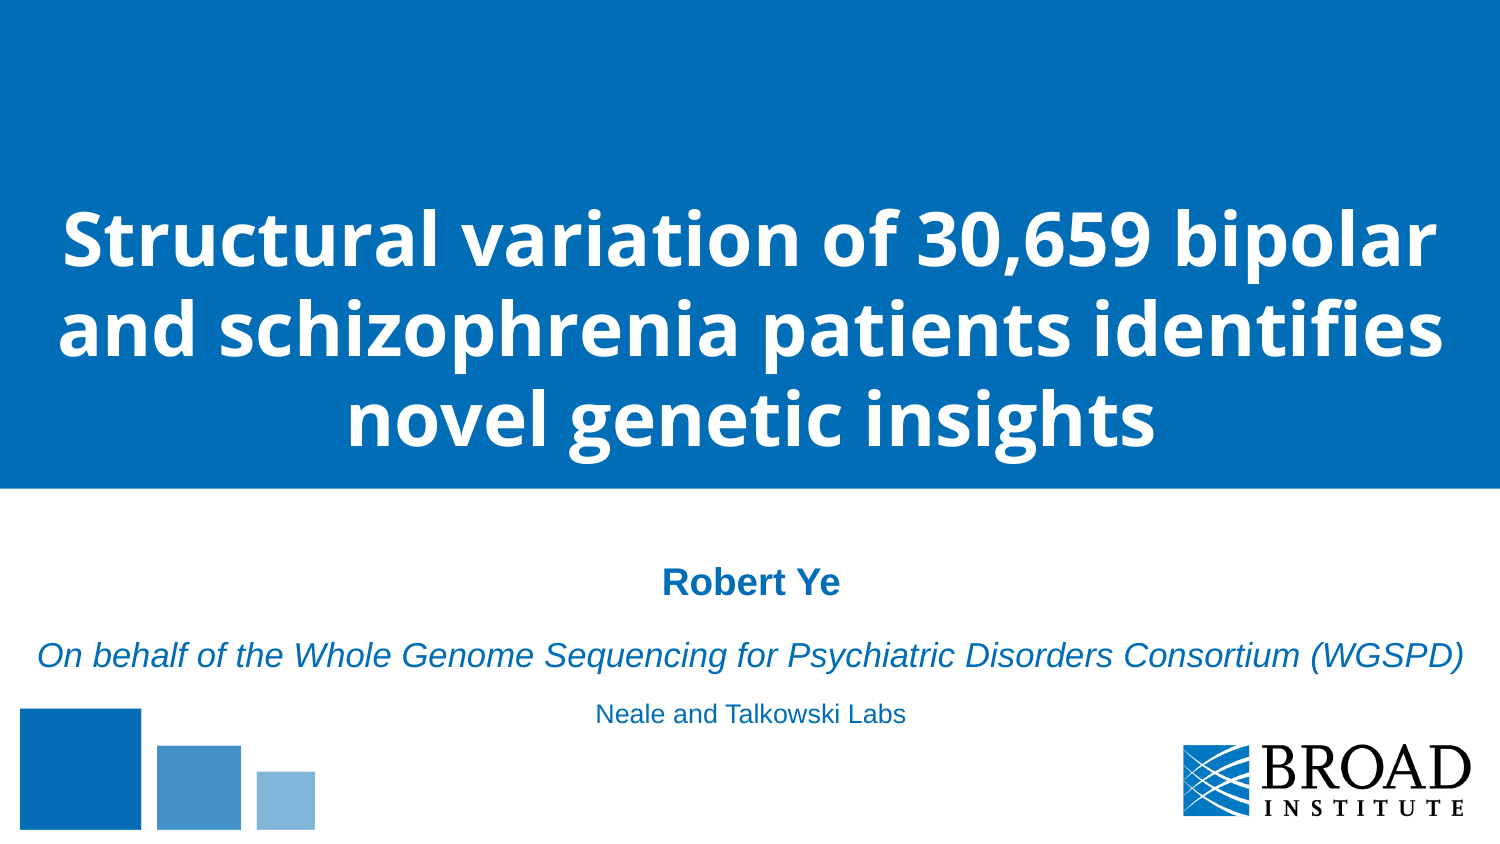

# Structural variation of 30,659 bipolar and schizophrenia patients identifies novel genetic insights
Robert Ye
On behalf of the Whole Genome Sequencing for Psychiatric Disorders Consortium (WGSPD)
Neale and Talkowski Labs